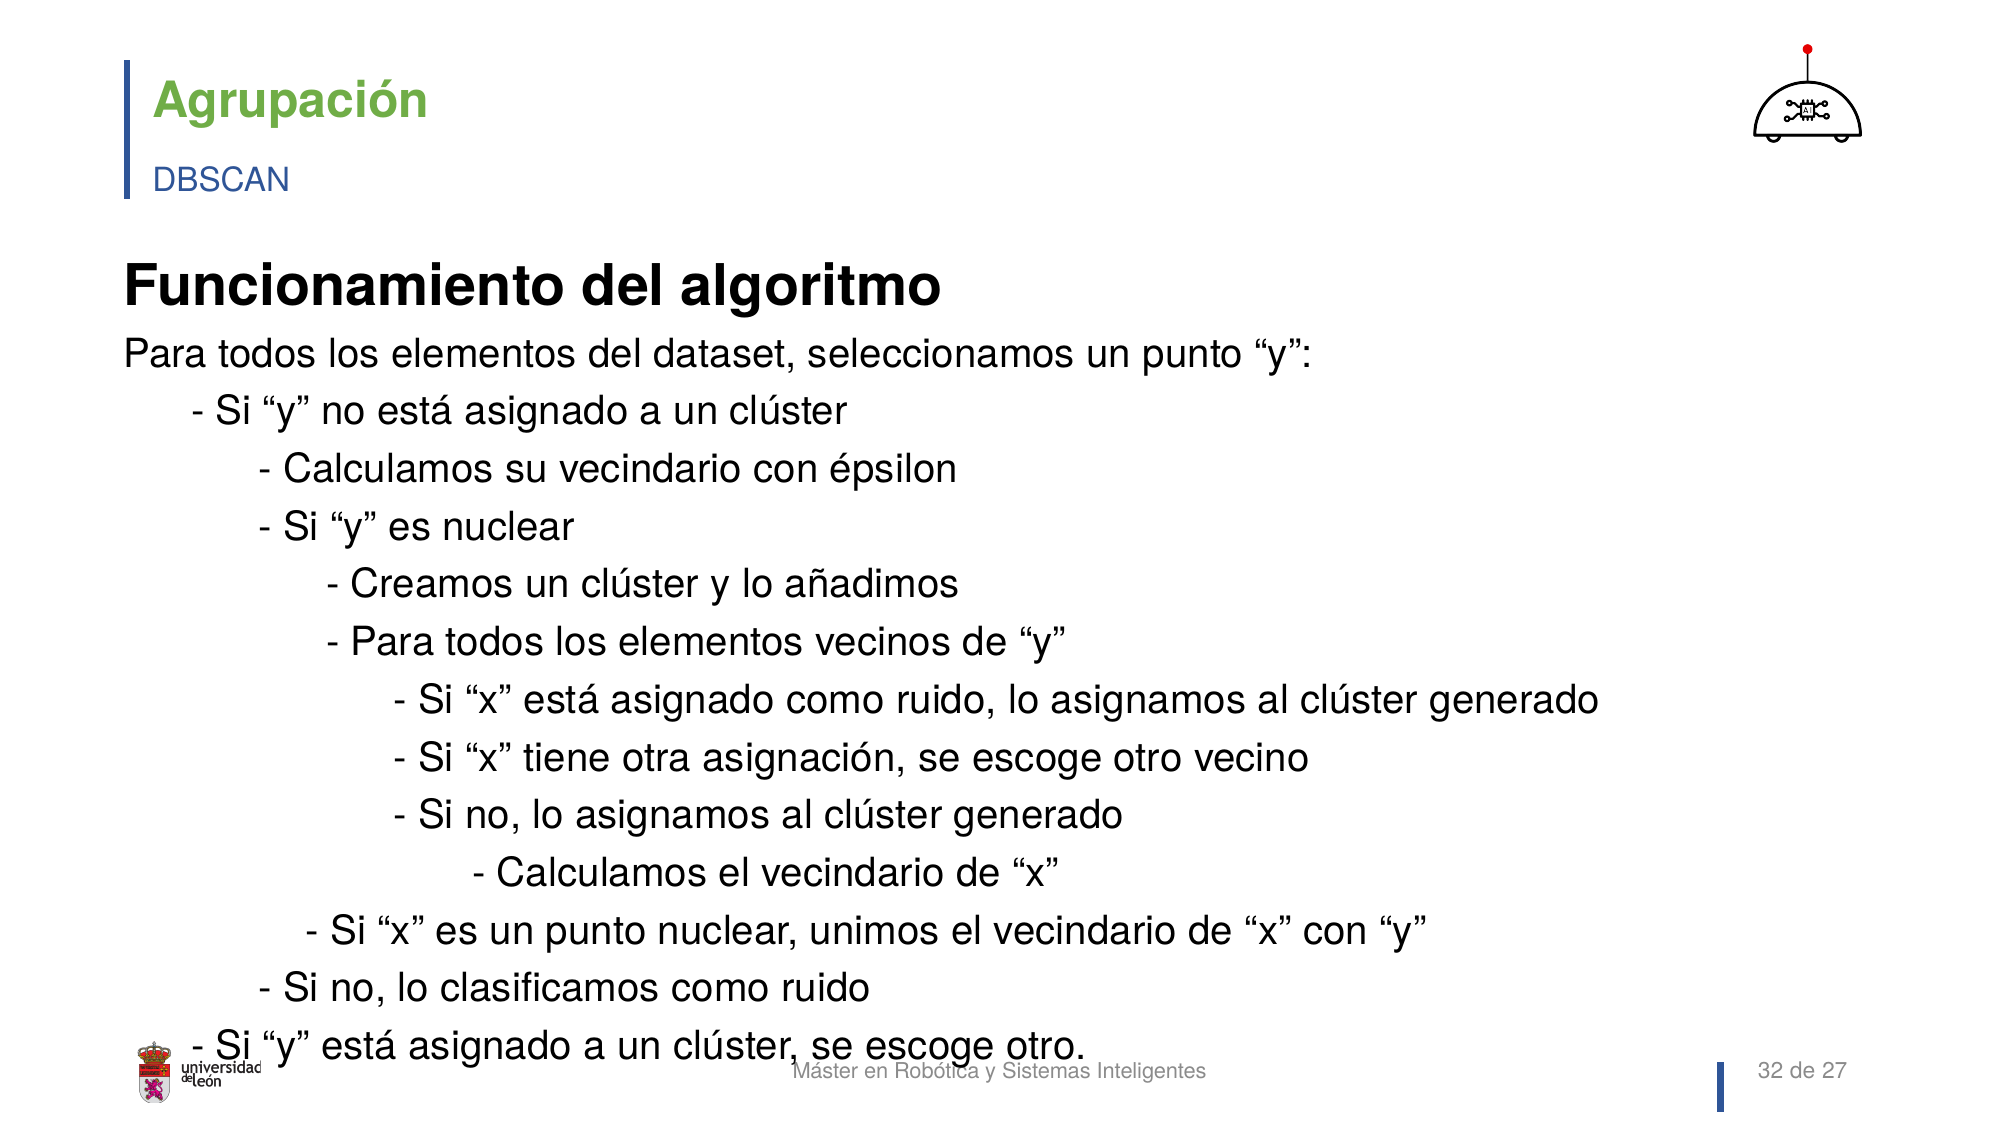

# Agrupación
DBSCAN
Funcionamiento del algoritmo
Para todos los elementos del dataset, seleccionamos un punto “y”:
      - Si “y” no está asignado a un clúster
            - Calculamos su vecindario con épsilon
            - Si “y” es nuclear
                  - Creamos un clúster y lo añadimos
                  - Para todos los elementos vecinos de “y”
                        - Si “x” está asignado como ruido, lo asignamos al clúster generado
                        - Si “x” tiene otra asignación, se escoge otro vecino
                        - Si no, lo asignamos al clúster generado
                               - Calculamos el vecindario de “x”
		       - Si “x” es un punto nuclear, unimos el vecindario de “x” con “y”
            - Si no, lo clasificamos como ruido
      - Si “y” está asignado a un clúster, se escoge otro.
Máster en Robótica y Sistemas Inteligentes
32 de 27